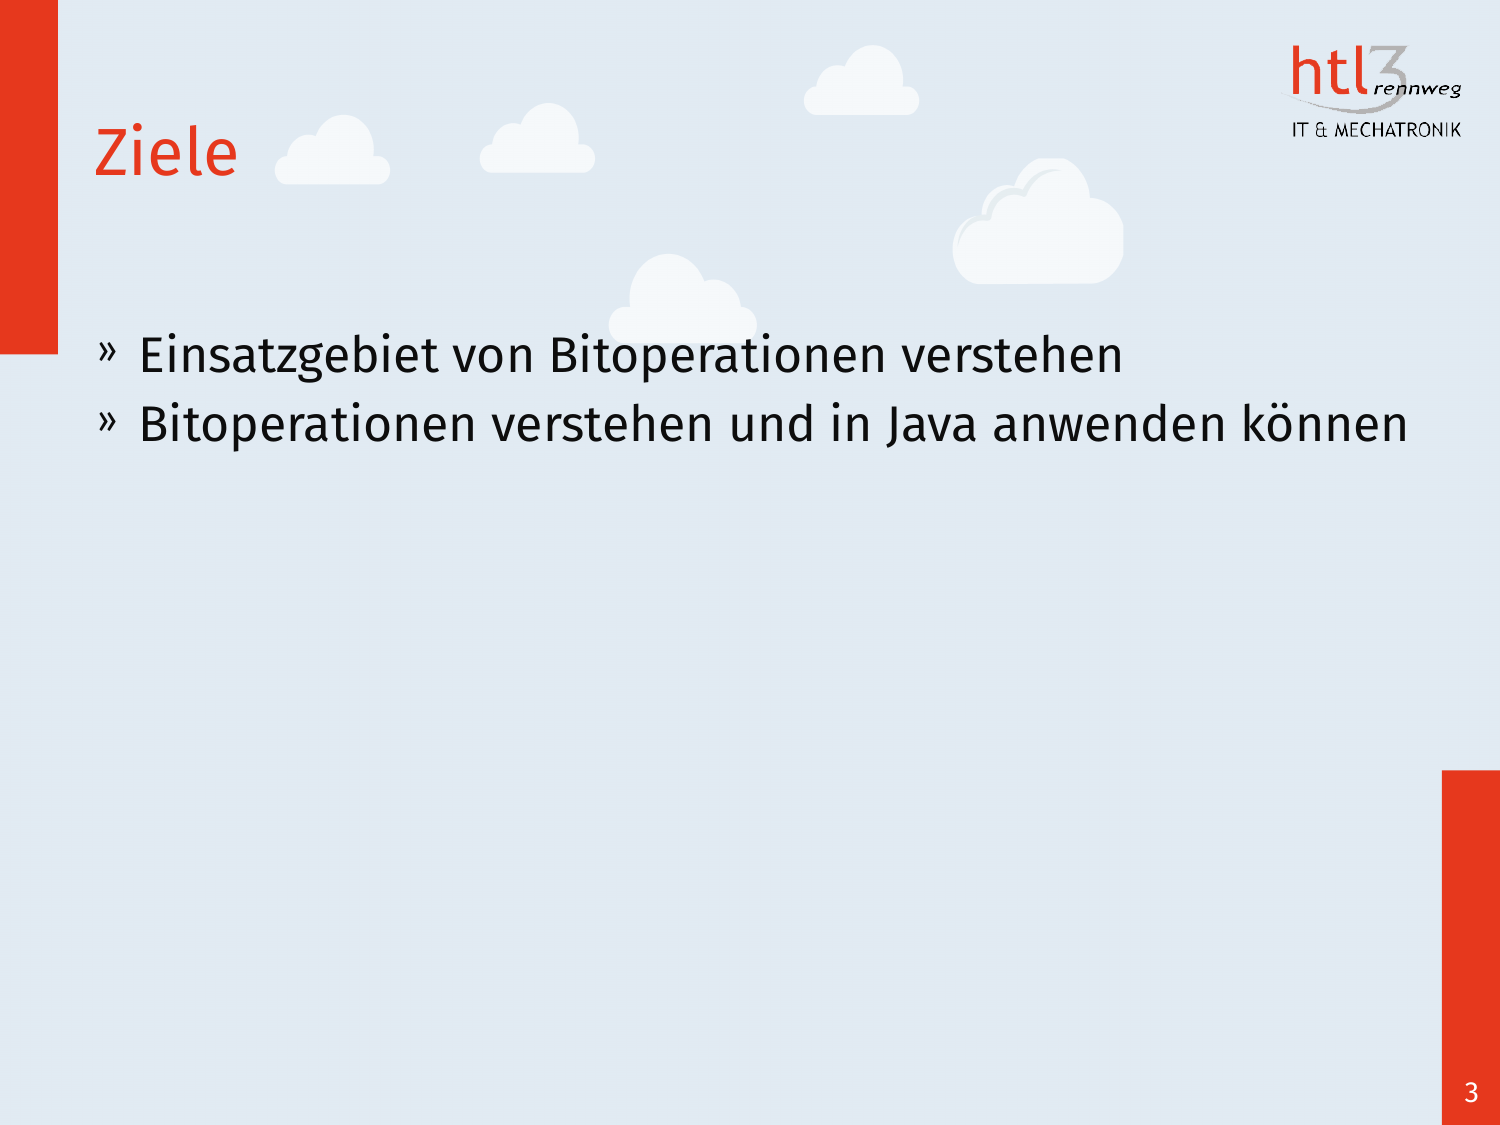

# Ziele
Einsatzgebiet von Bitoperationen verstehen
Bitoperationen verstehen und in Java anwenden können